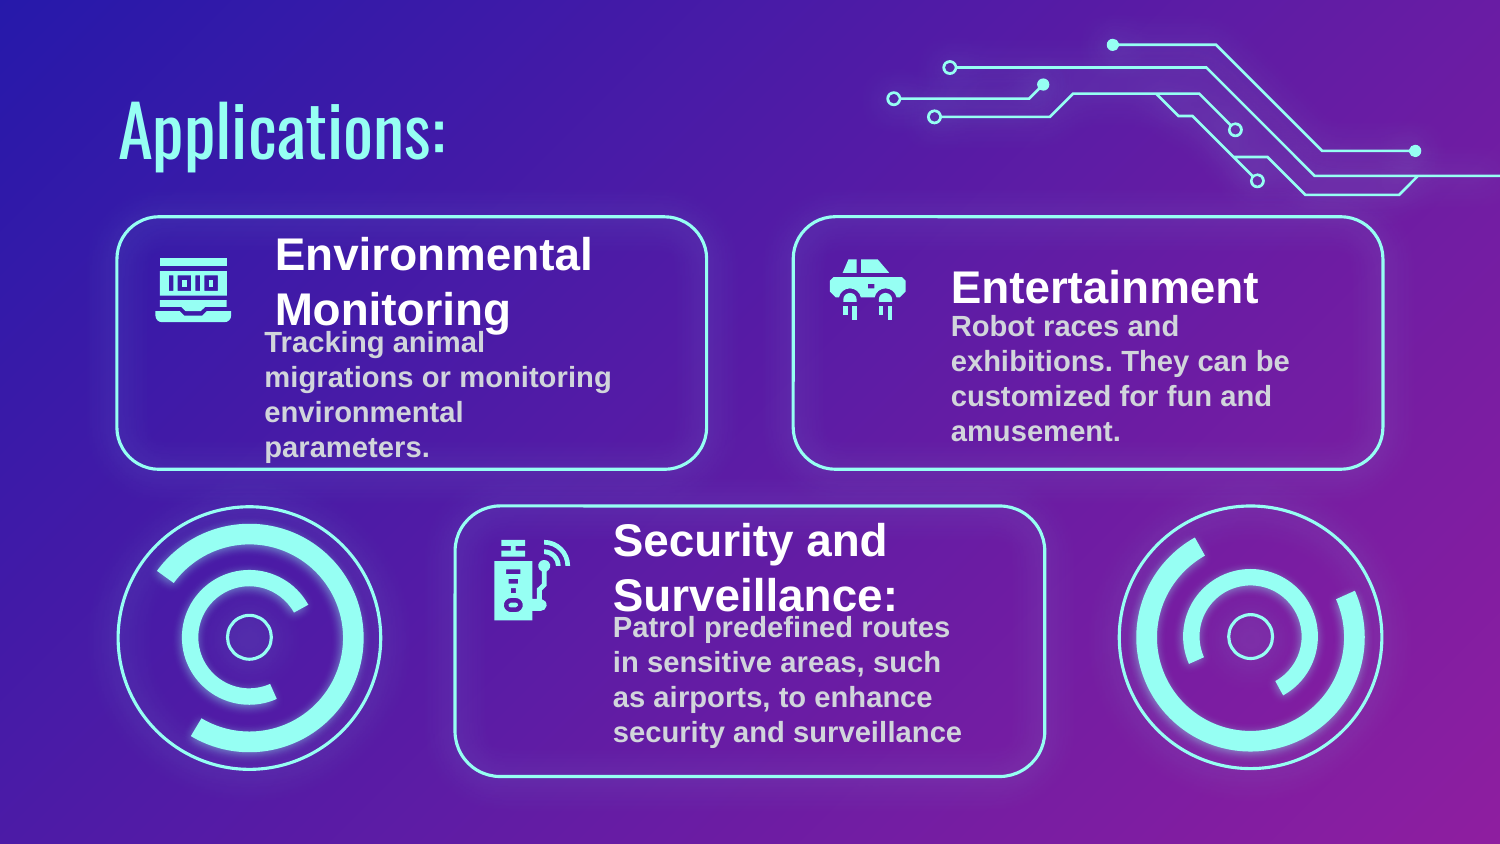

Applications:

# Environmental Monitoring
Entertainment

Robot races and exhibitions. They can be customized for fun and amusement.
Tracking animal migrations or monitoring environmental parameters.

Security and Surveillance:

Patrol predefined routes in sensitive areas, such as airports, to enhance security and surveillance